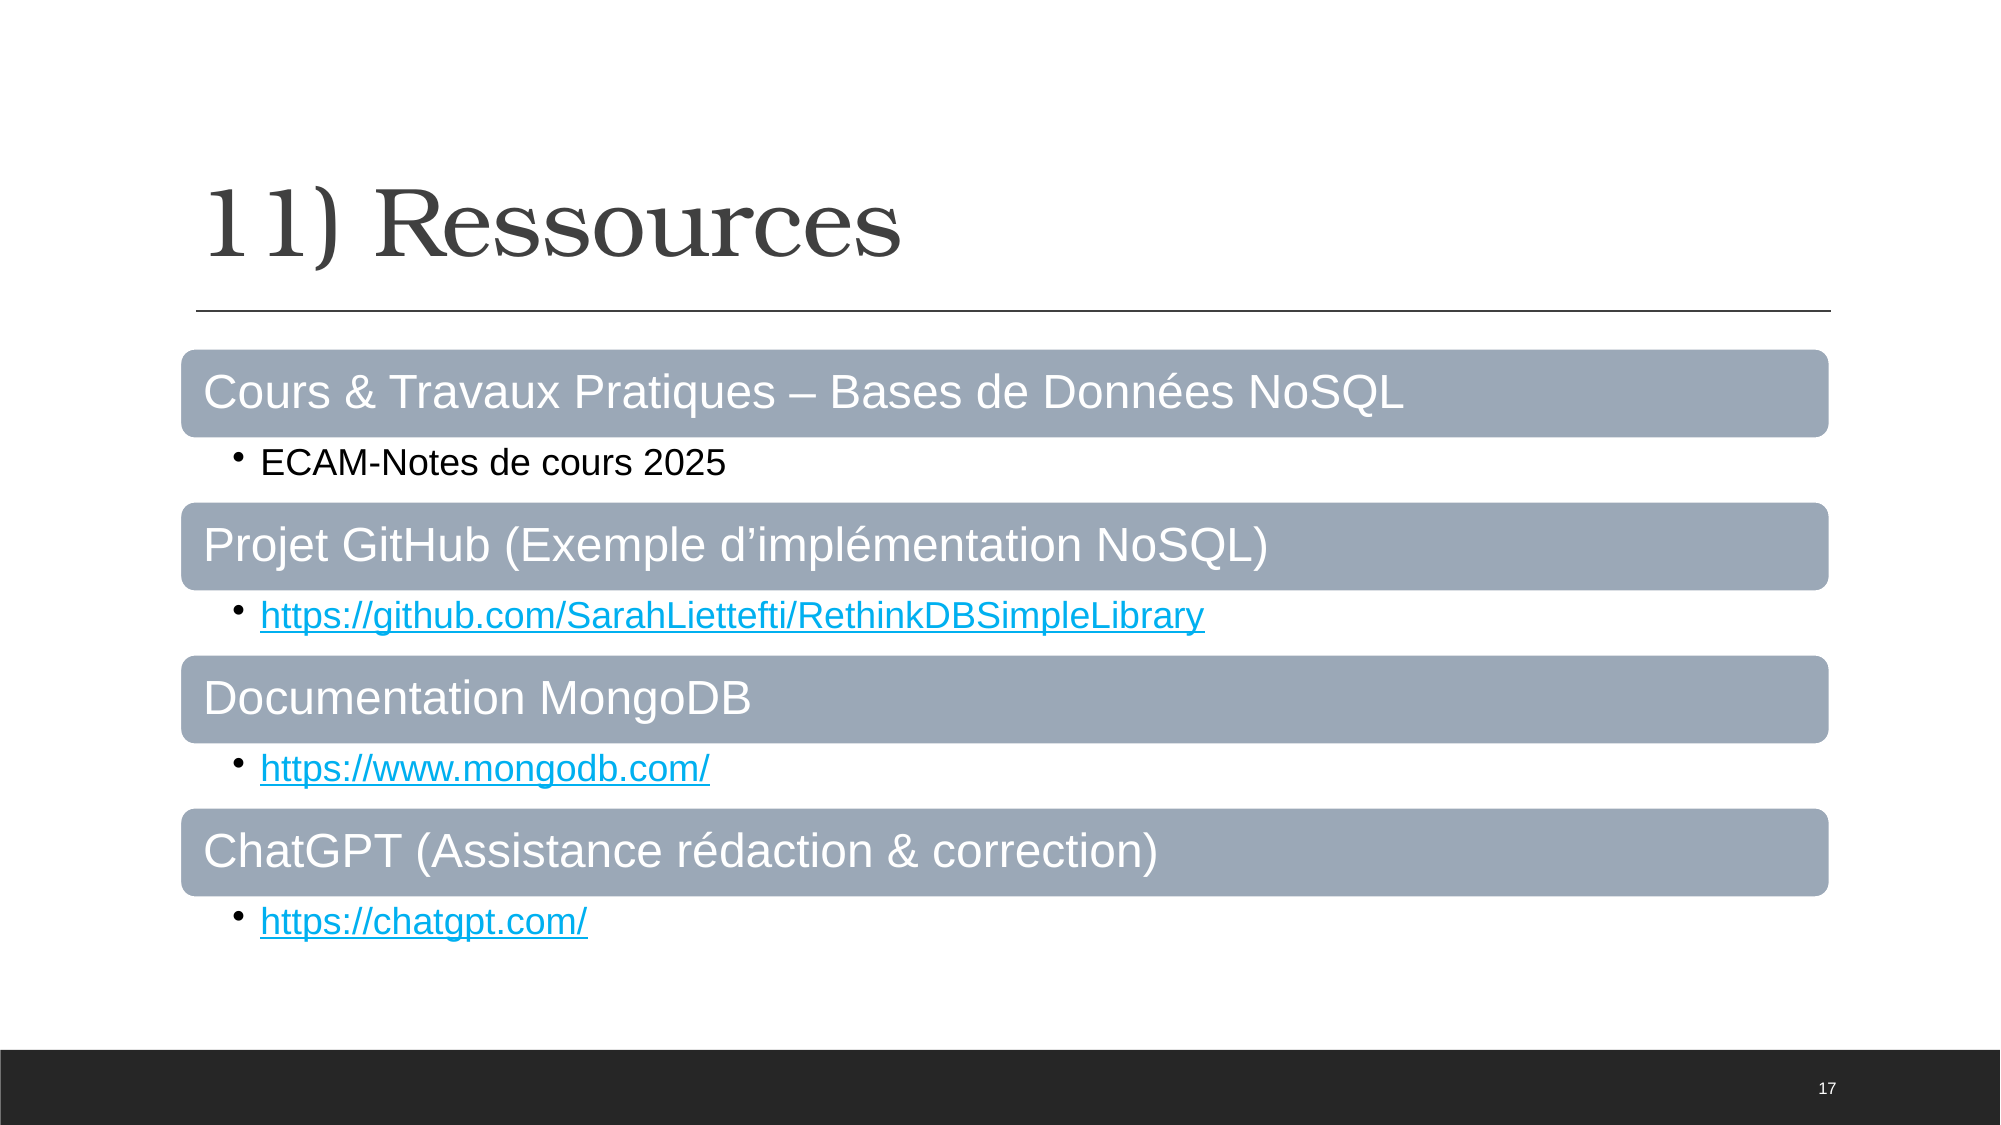

# 11) Ressources
Cours & Travaux Pratiques – Bases de Données NoSQL
ECAM-Notes de cours 2025
Projet GitHub (Exemple d’implémentation NoSQL)
https://github.com/SarahLiettefti/RethinkDBSimpleLibrary
Documentation MongoDB
https://www.mongodb.com/
ChatGPT (Assistance rédaction & correction)
https://chatgpt.com/
17